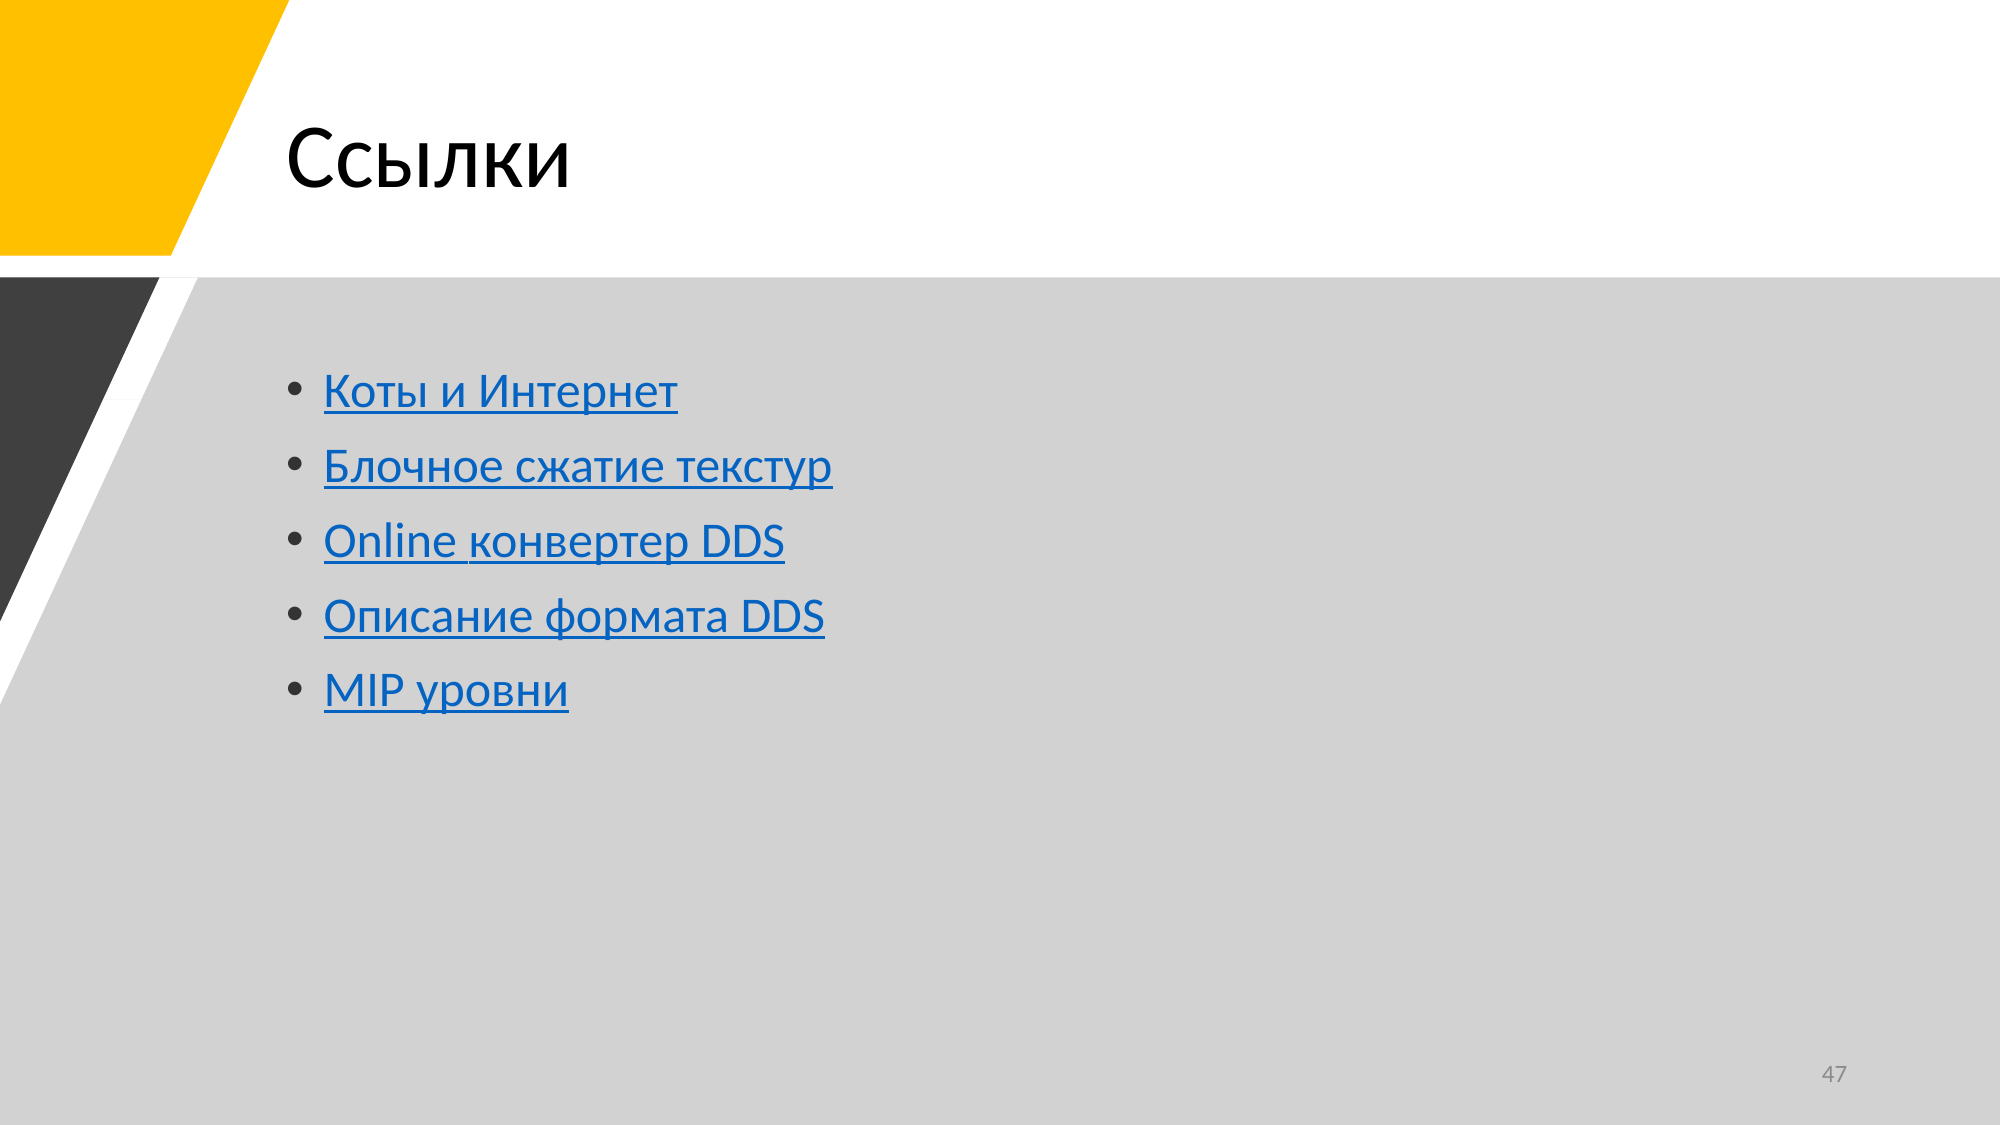

# Ссылки

Коты и Интернет
Блочное сжатие текстур
Online конвертер DDS
Описание формата DDS
MIP уровни
47